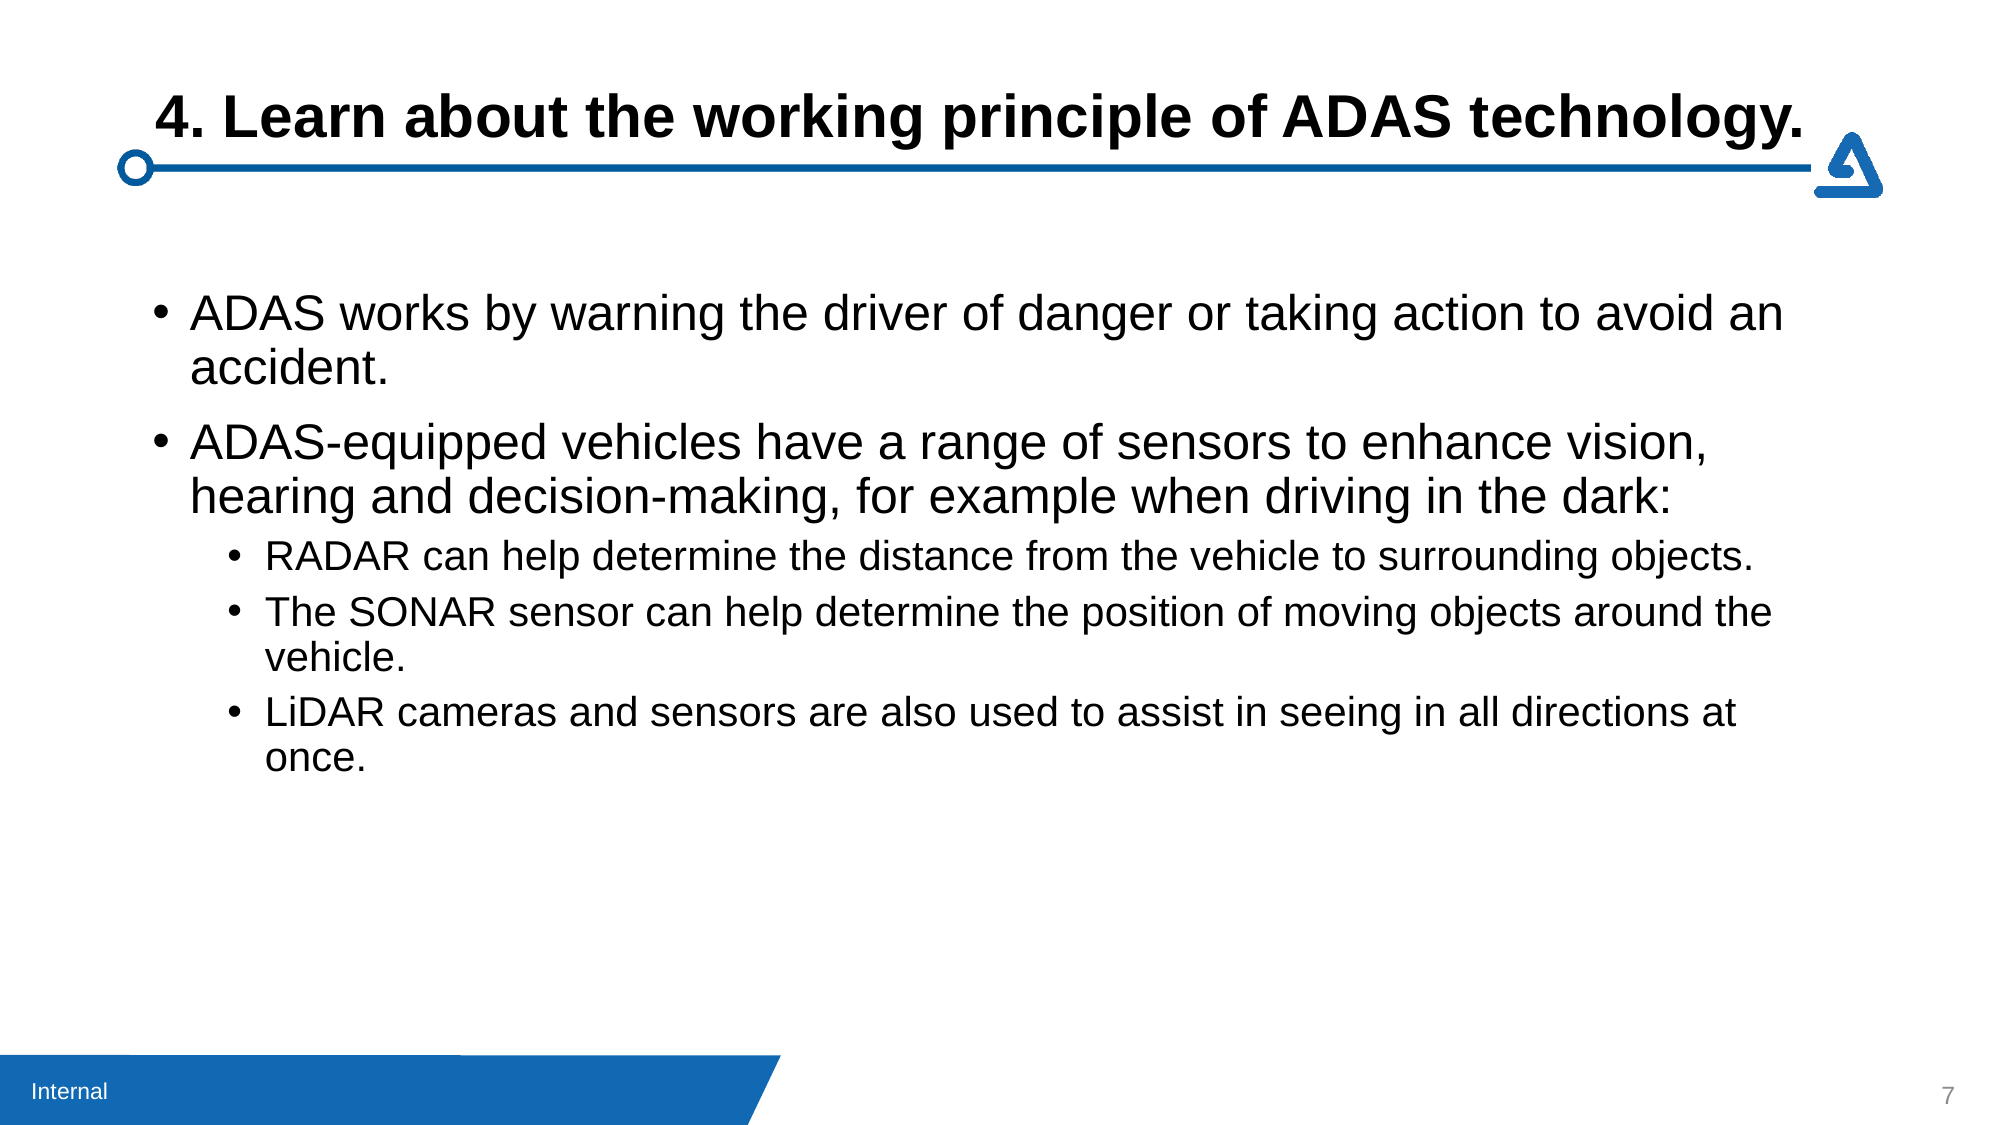

# 4. Learn about the working principle of ADAS technology.
ADAS works by warning the driver of danger or taking action to avoid an accident.
ADAS-equipped vehicles have a range of sensors to enhance vision, hearing and decision-making, for example when driving in the dark:
RADAR can help determine the distance from the vehicle to surrounding objects.
The SONAR sensor can help determine the position of moving objects around the vehicle.
LiDAR cameras and sensors are also used to assist in seeing in all directions at once.
7